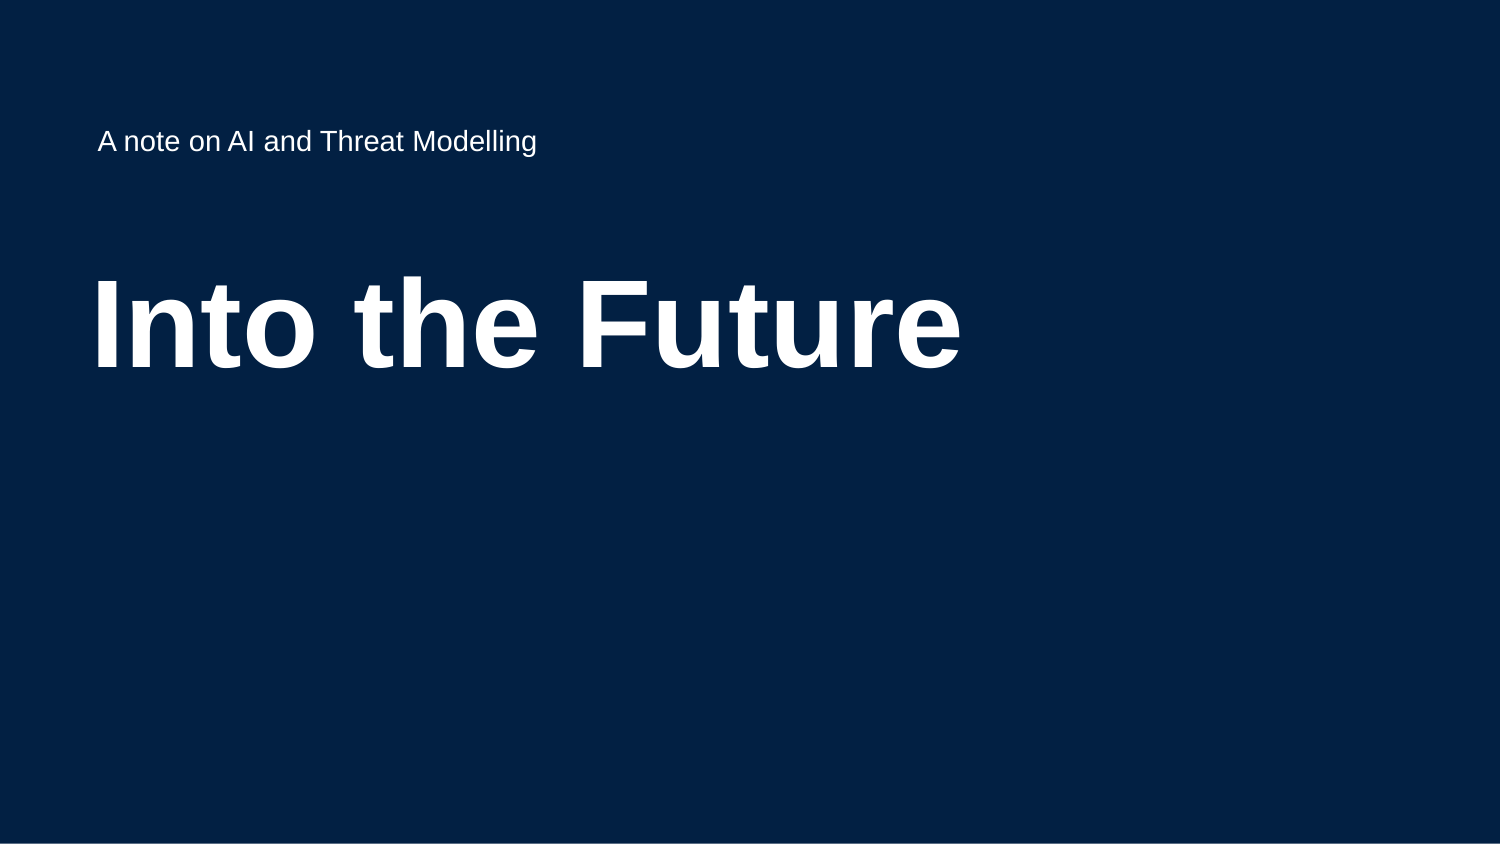

A note on AI and Threat Modelling
Into the Future